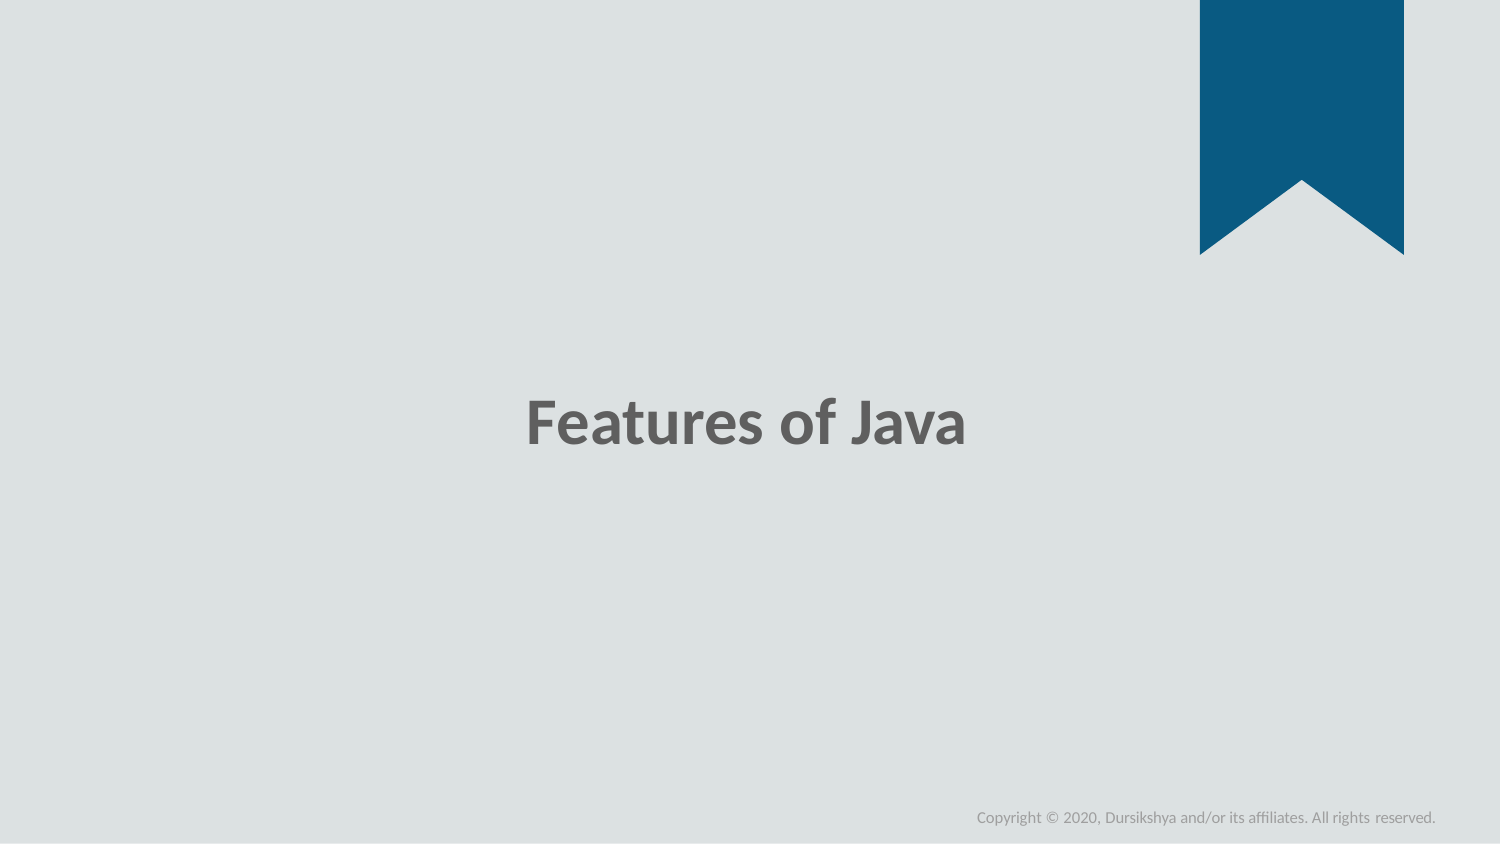

# Features of Java
Copyright © 2020, Dursikshya and/or its affiliates. All rights reserved.